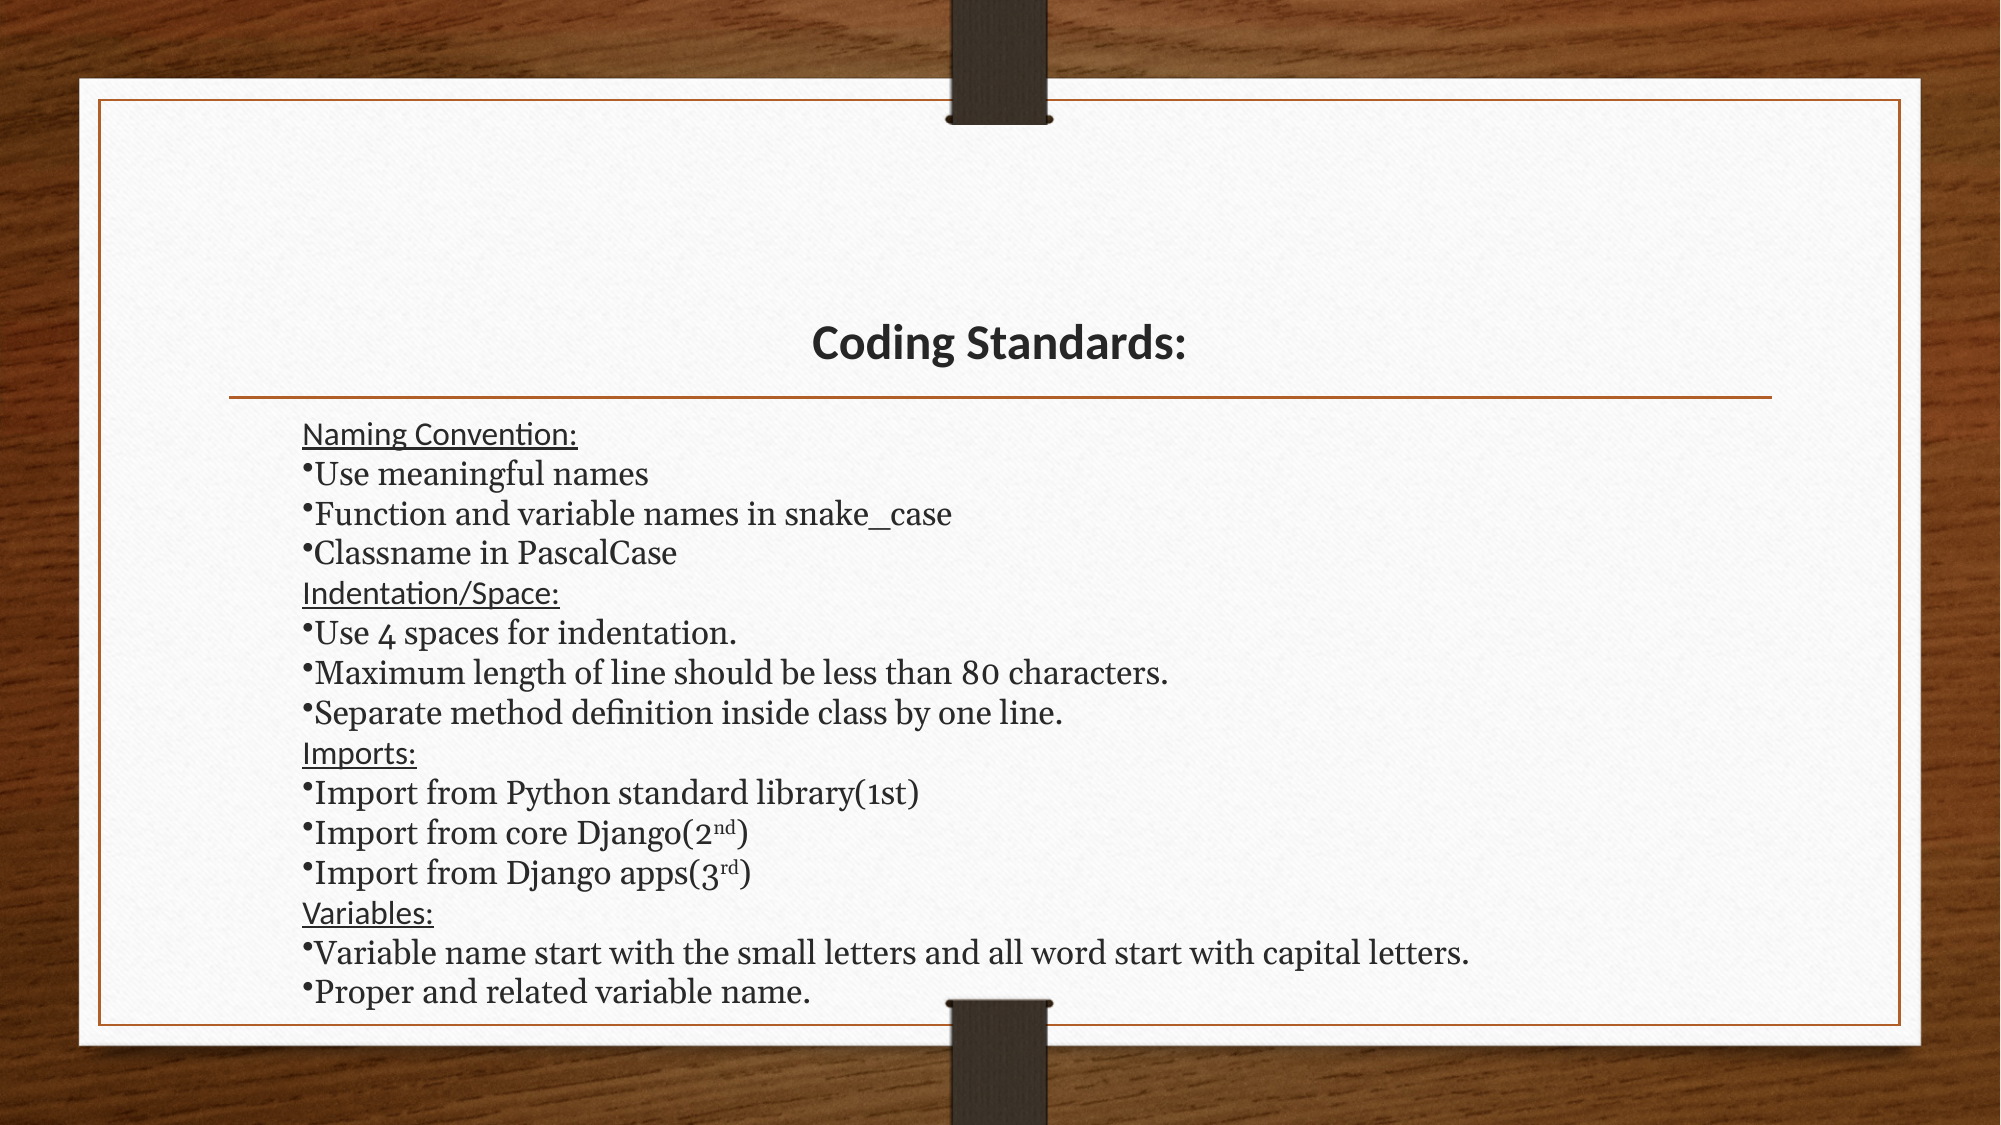

# Coding Standards:
Naming Convention:
Use meaningful names
Function and variable names in snake_case
Classname in PascalCase
Indentation/Space:
Use 4 spaces for indentation.
Maximum length of line should be less than 80 characters.
Separate method definition inside class by one line.
Imports:
Import from Python standard library(1st)
Import from core Django(2nd)
Import from Django apps(3rd)
Variables:
Variable name start with the small letters and all word start with capital letters.
Proper and related variable name.